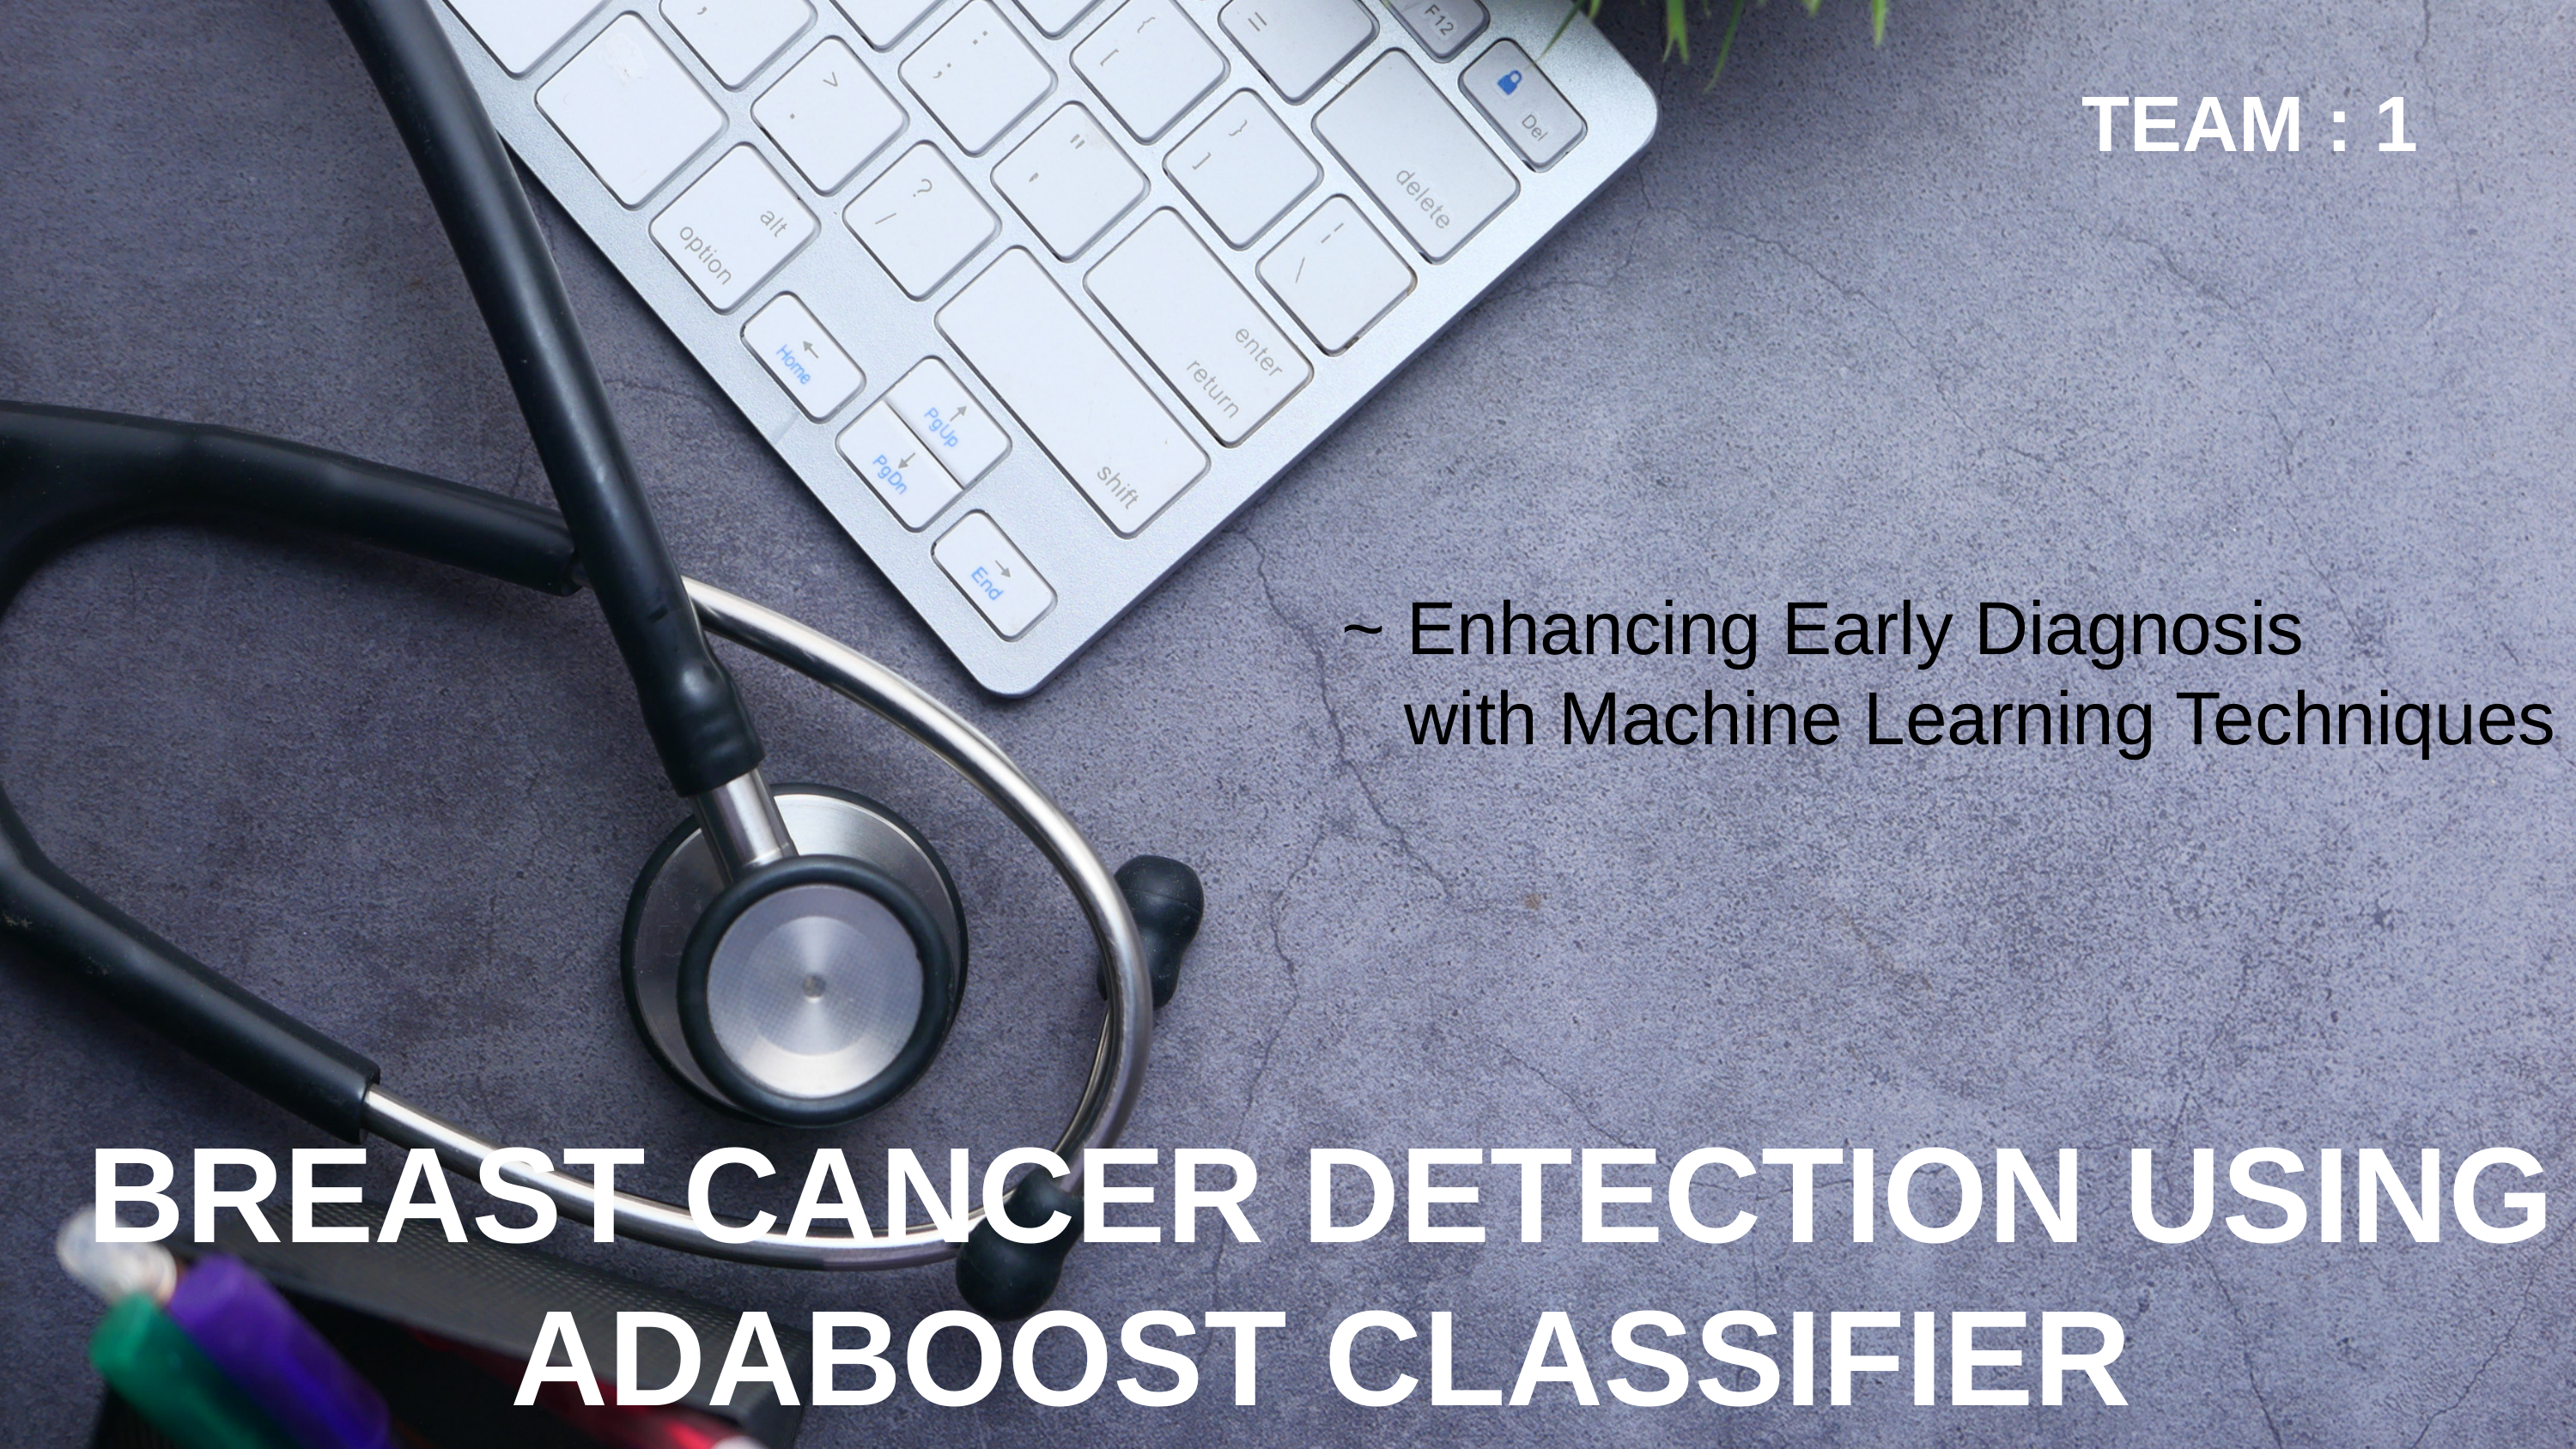

TEAM : 1
~ Enhancing Early Diagnosis
   with Machine Learning Techniques
BREAST CANCER DETECTION USING ADABOOST CLASSIFIER